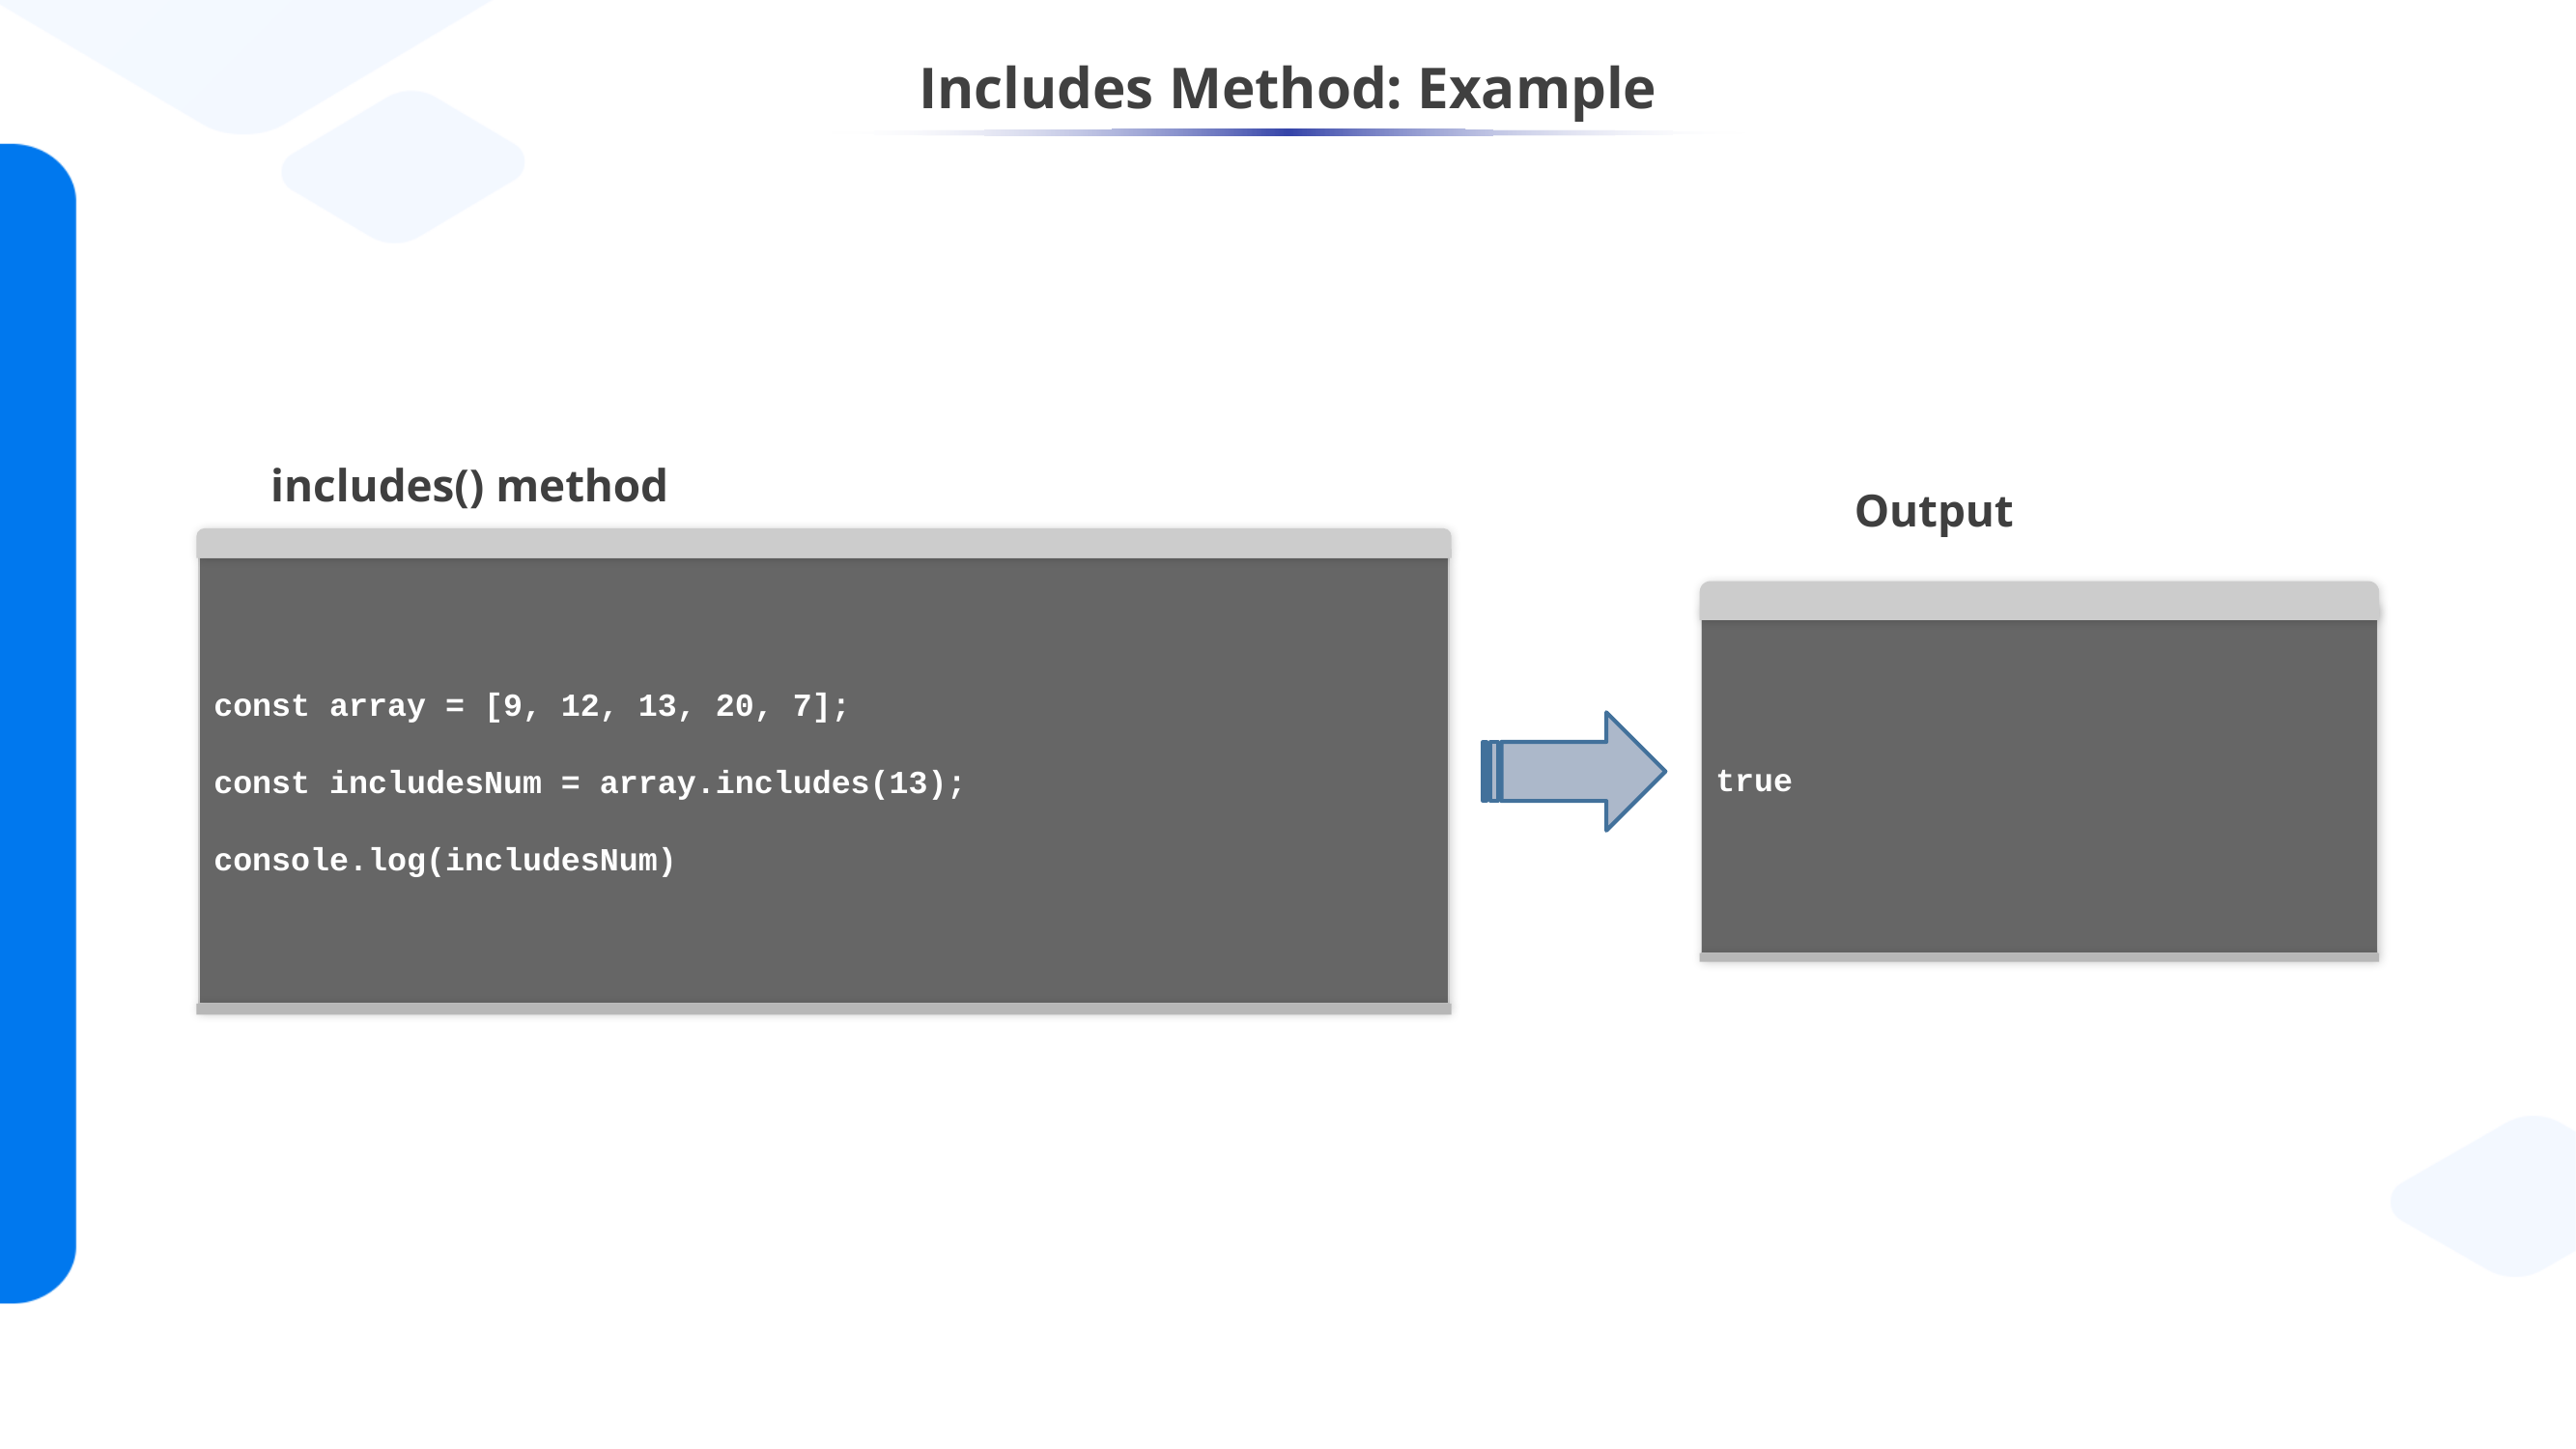

# Includes Method: Example

Output
includes() method

const array = [9, 12, 13, 20, 7];

const includesNum = array.includes(13);

console.log(includesNum)

true